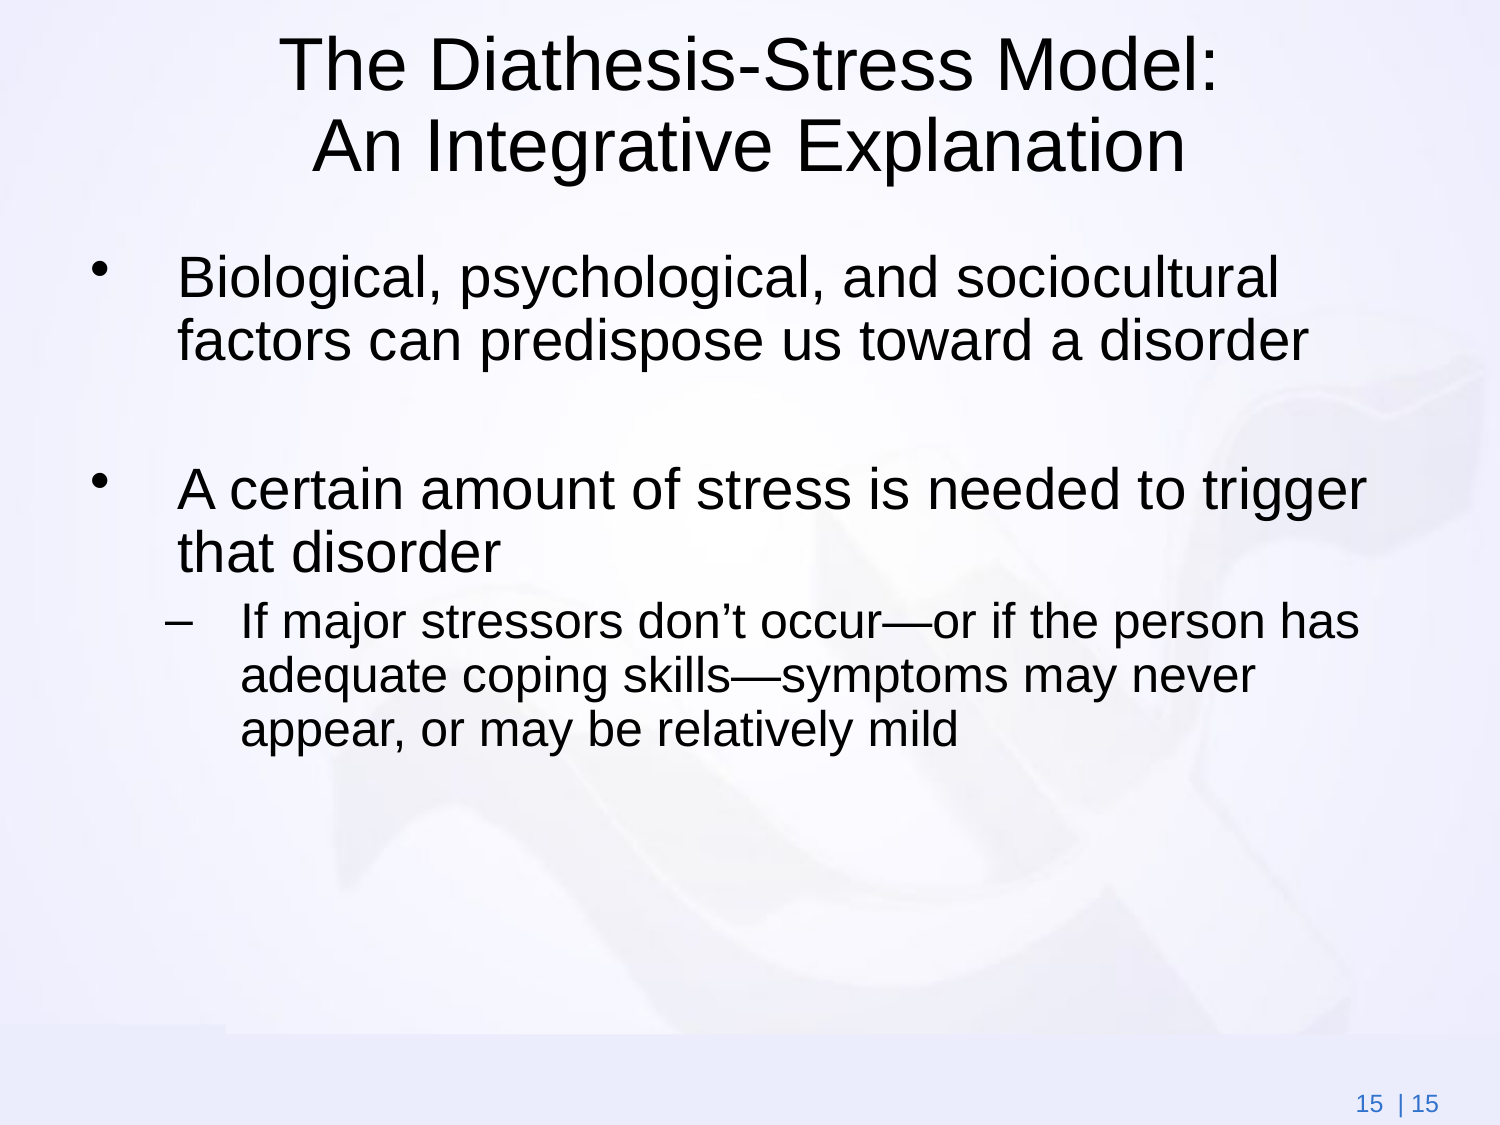

# The Diathesis-Stress Model: An Integrative Explanation
Biological, psychological, and sociocultural factors can predispose us toward a disorder

A certain amount of stress is needed to trigger that disorder
If major stressors don’t occur—or if the person has adequate coping skills—symptoms may never appear, or may be relatively mild